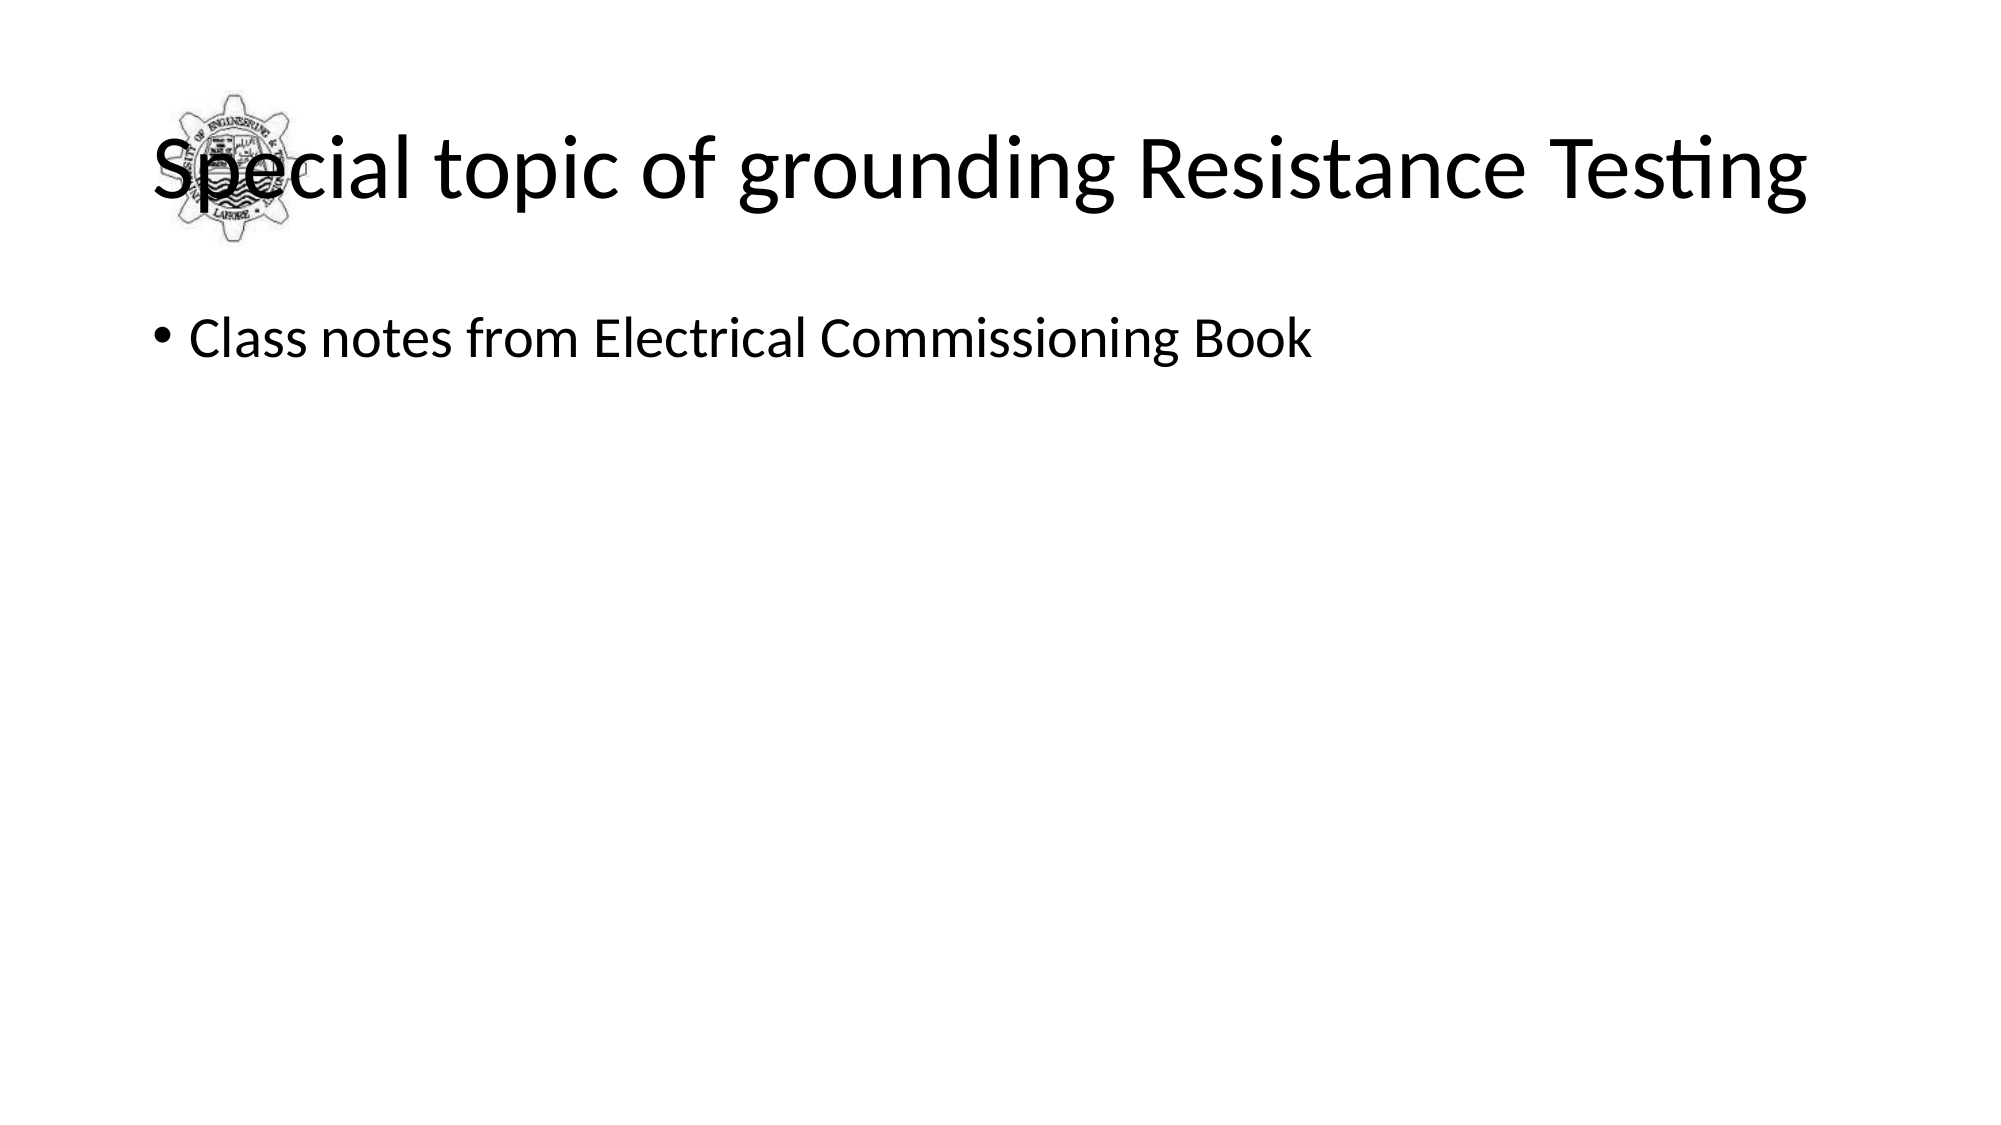

# Special topic of grounding Resistance Testing
Class notes from Electrical Commissioning Book